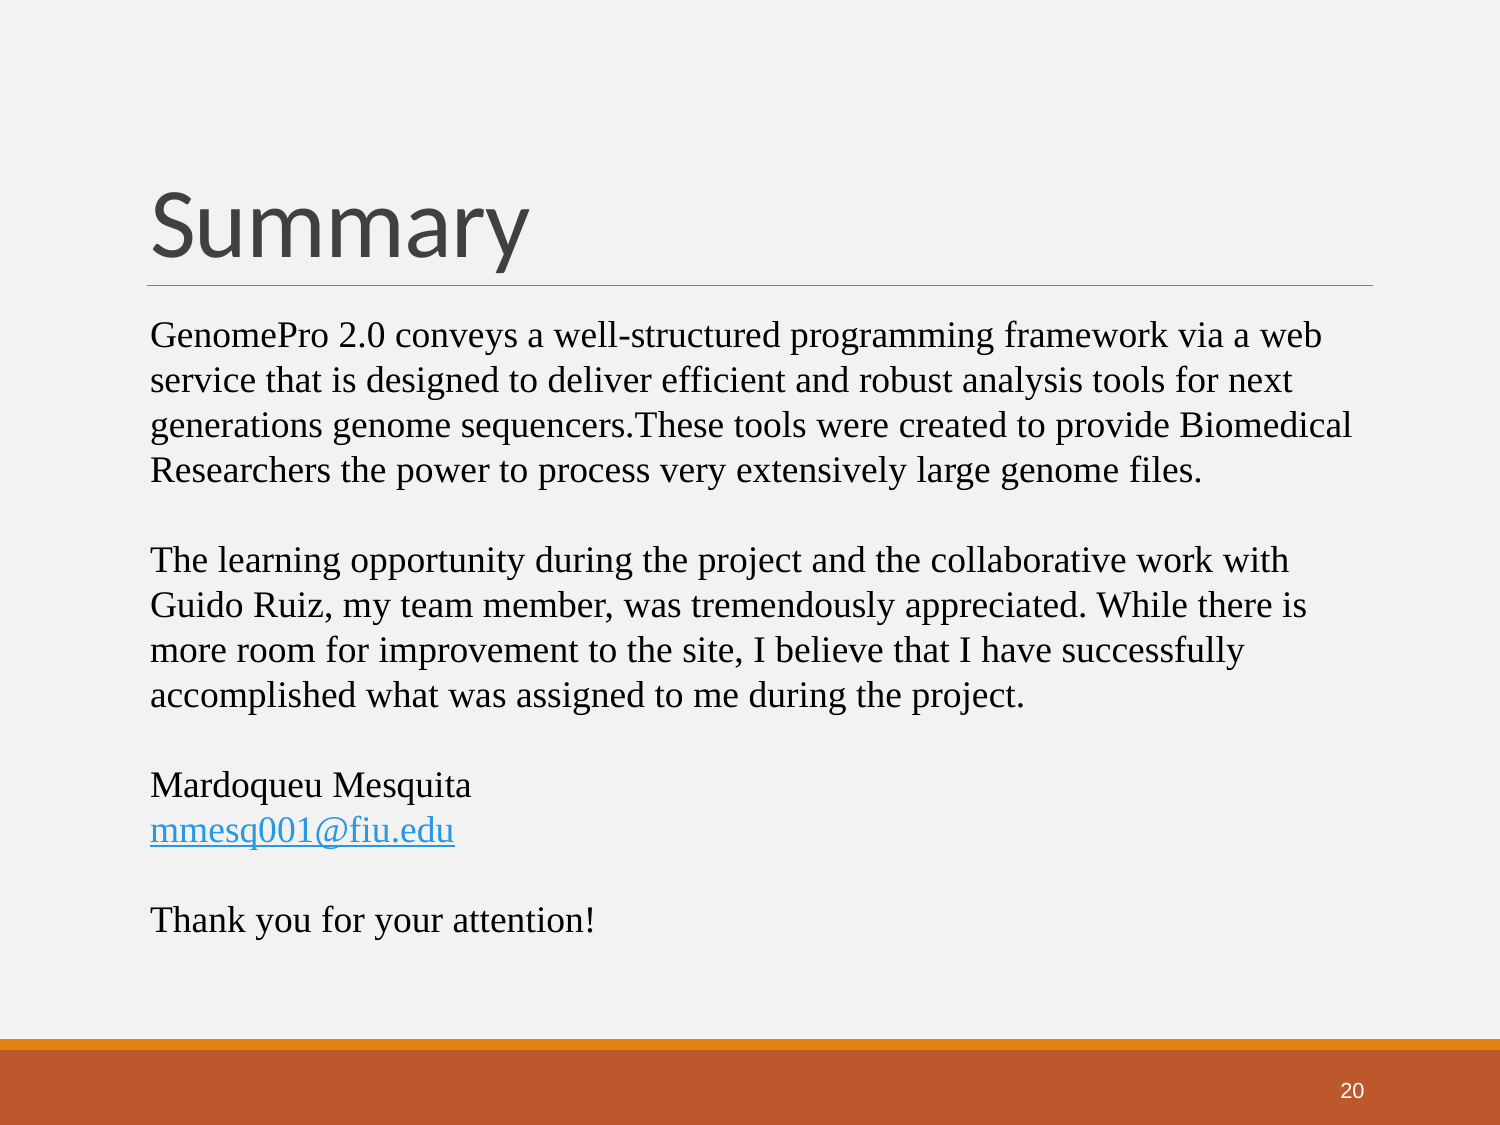

# Summary
GenomePro 2.0 conveys a well-structured programming framework via a web service that is designed to deliver efficient and robust analysis tools for next generations genome sequencers.These tools were created to provide Biomedical Researchers the power to process very extensively large genome files.

The learning opportunity during the project and the collaborative work with Guido Ruiz, my team member, was tremendously appreciated. While there is more room for improvement to the site, I believe that I have successfully accomplished what was assigned to me during the project.

Mardoqueu Mesquita
mmesq001@fiu.edu

Thank you for your attention!

20